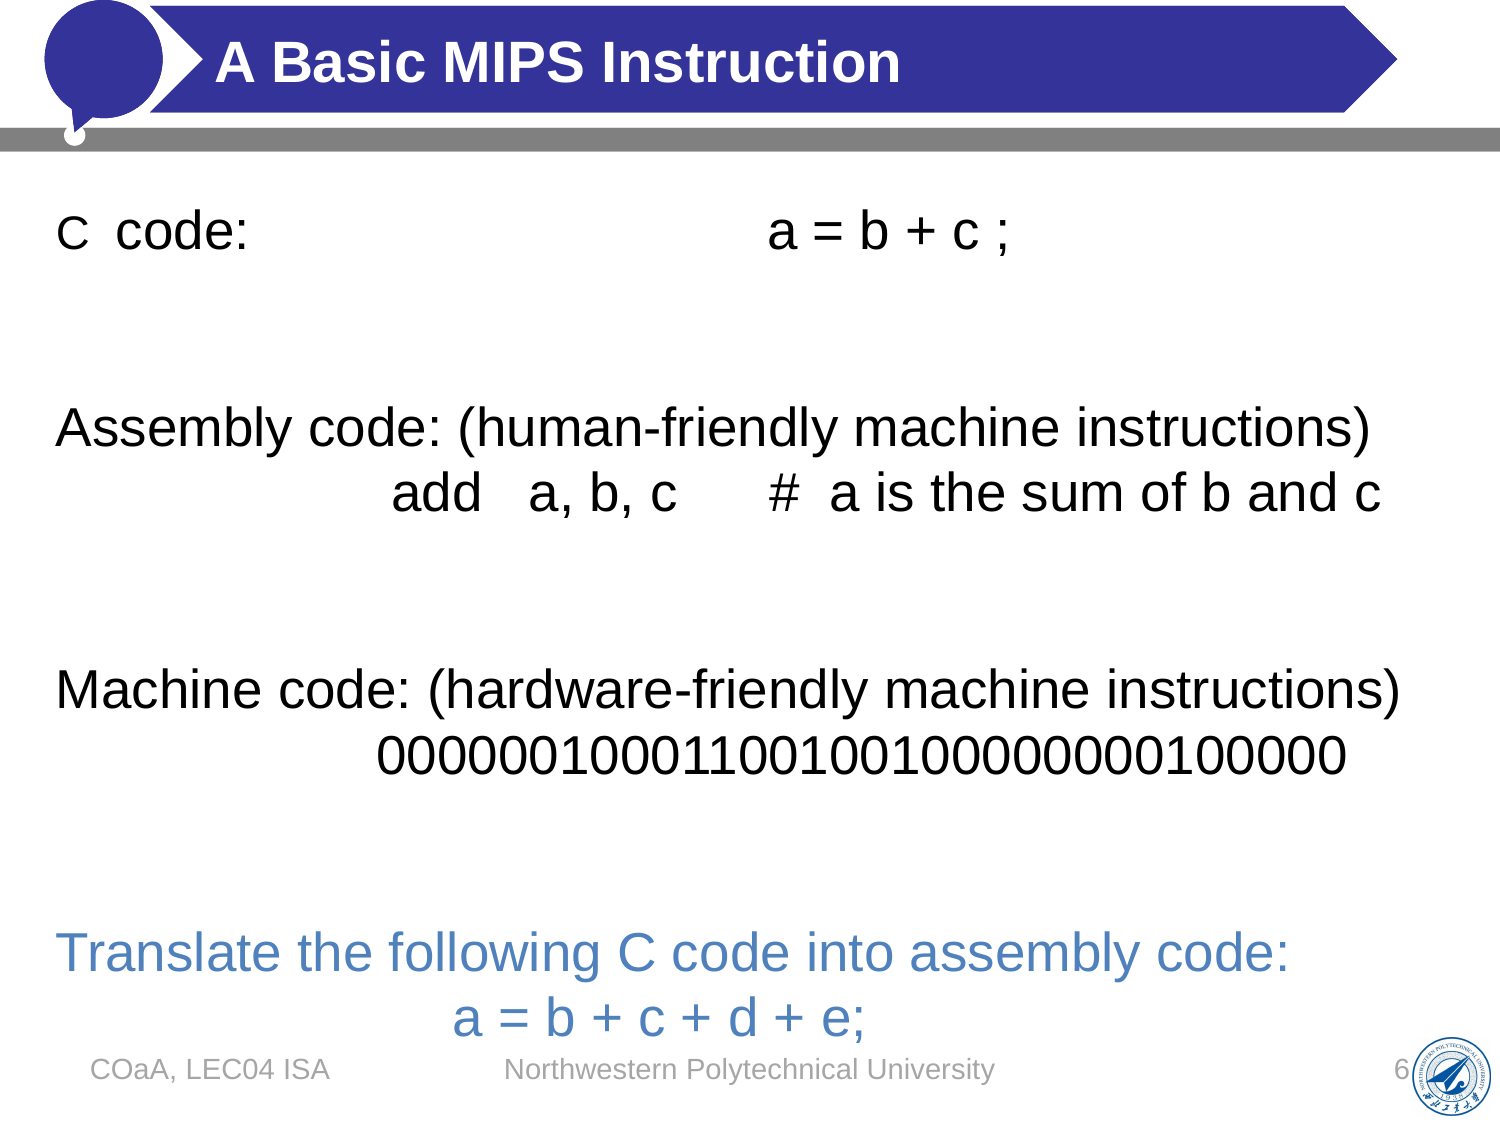

# A Basic MIPS Instruction

C  code:                                  a = b + c ;

Assembly code: (human-friendly machine instructions)
                      add   a, b, c      #  a is the sum of b and c

Machine code: (hardware-friendly machine instructions)
                     00000010001100100100000000100000

Translate the following C code into assembly code:
                          a = b + c + d + e;
COaA, LEC04 ISA
Northwestern Polytechnical University
6